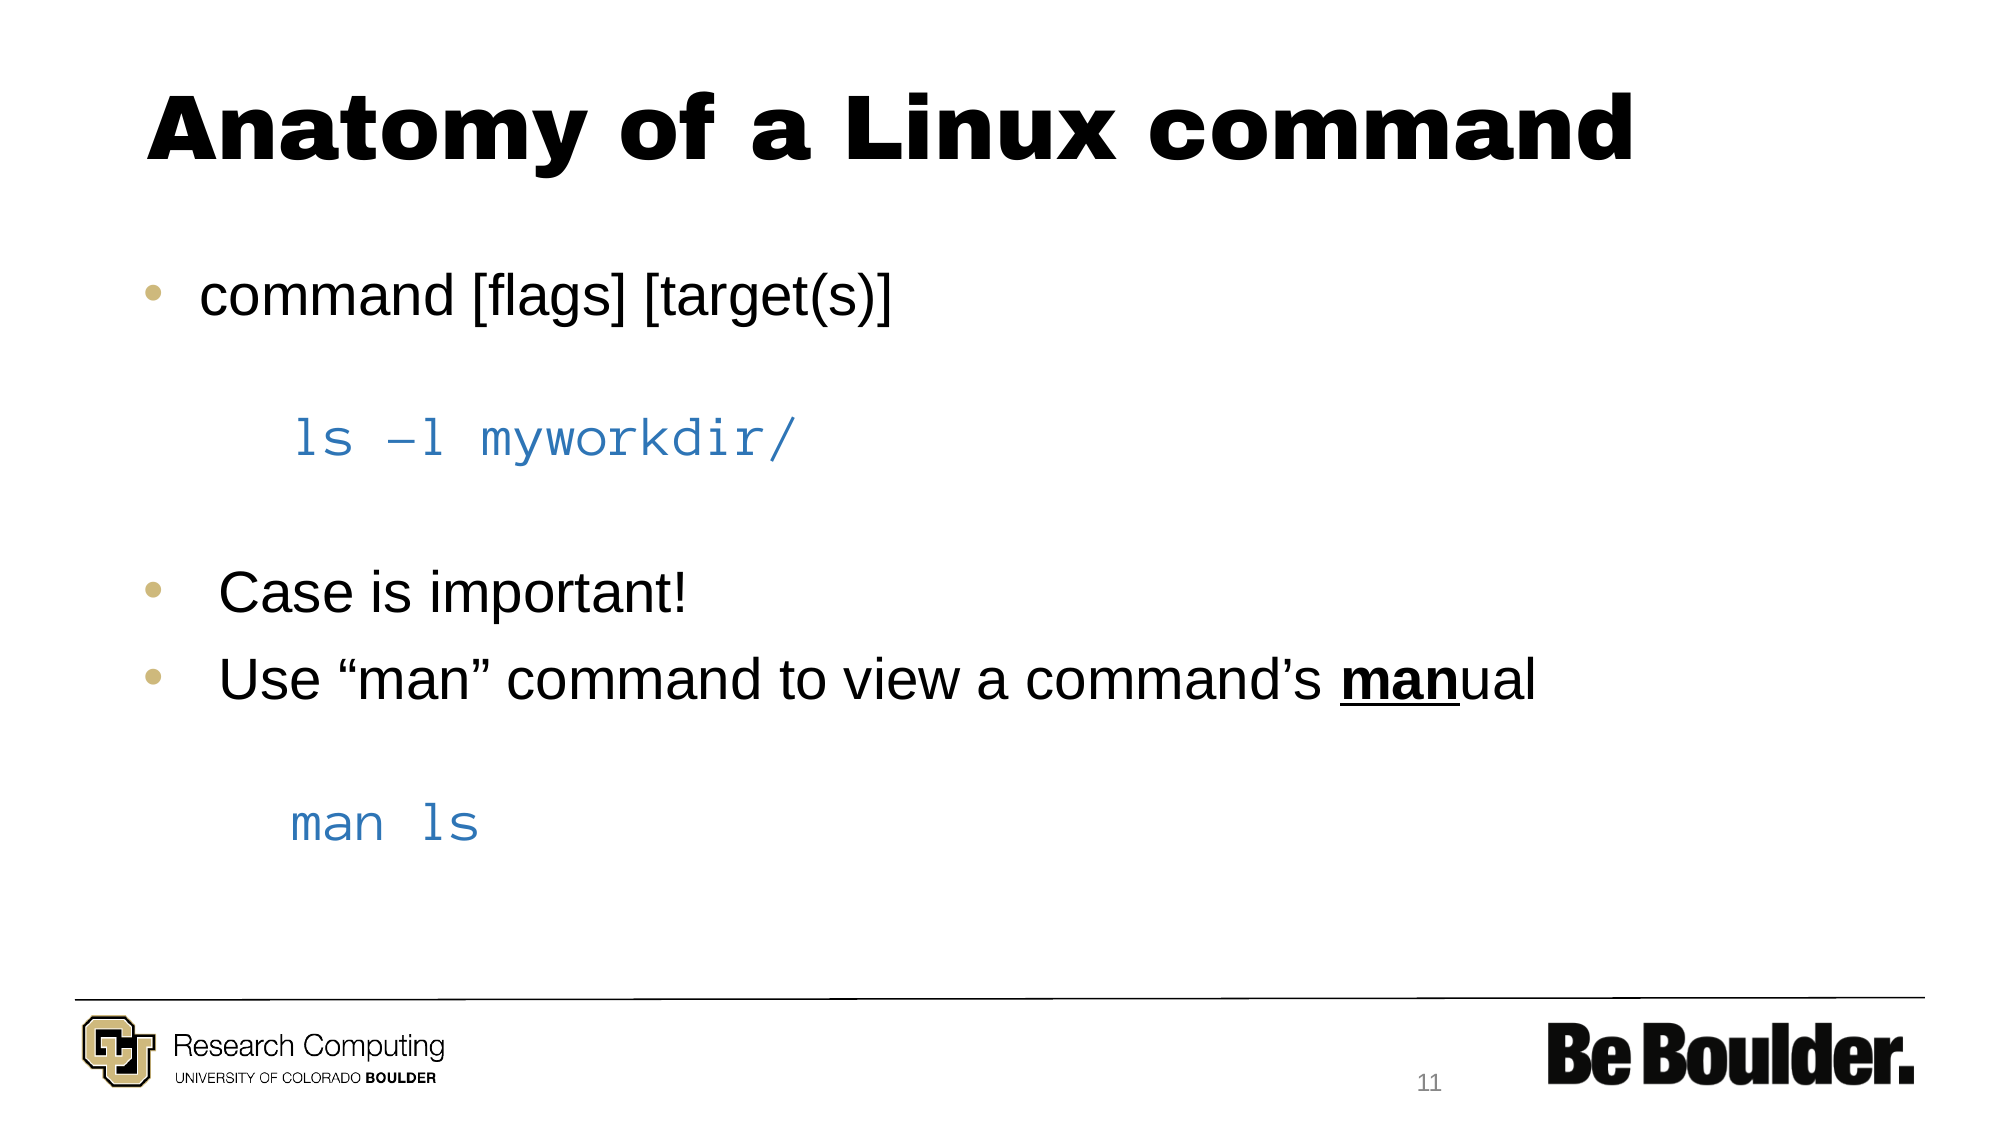

# Anatomy of a Linux command
command [flags] [target(s)]

	ls –l myworkdir/

Case is important!
Use “man” command to view a command’s manual

	man ls

11
SC Spinup 1 - Linux